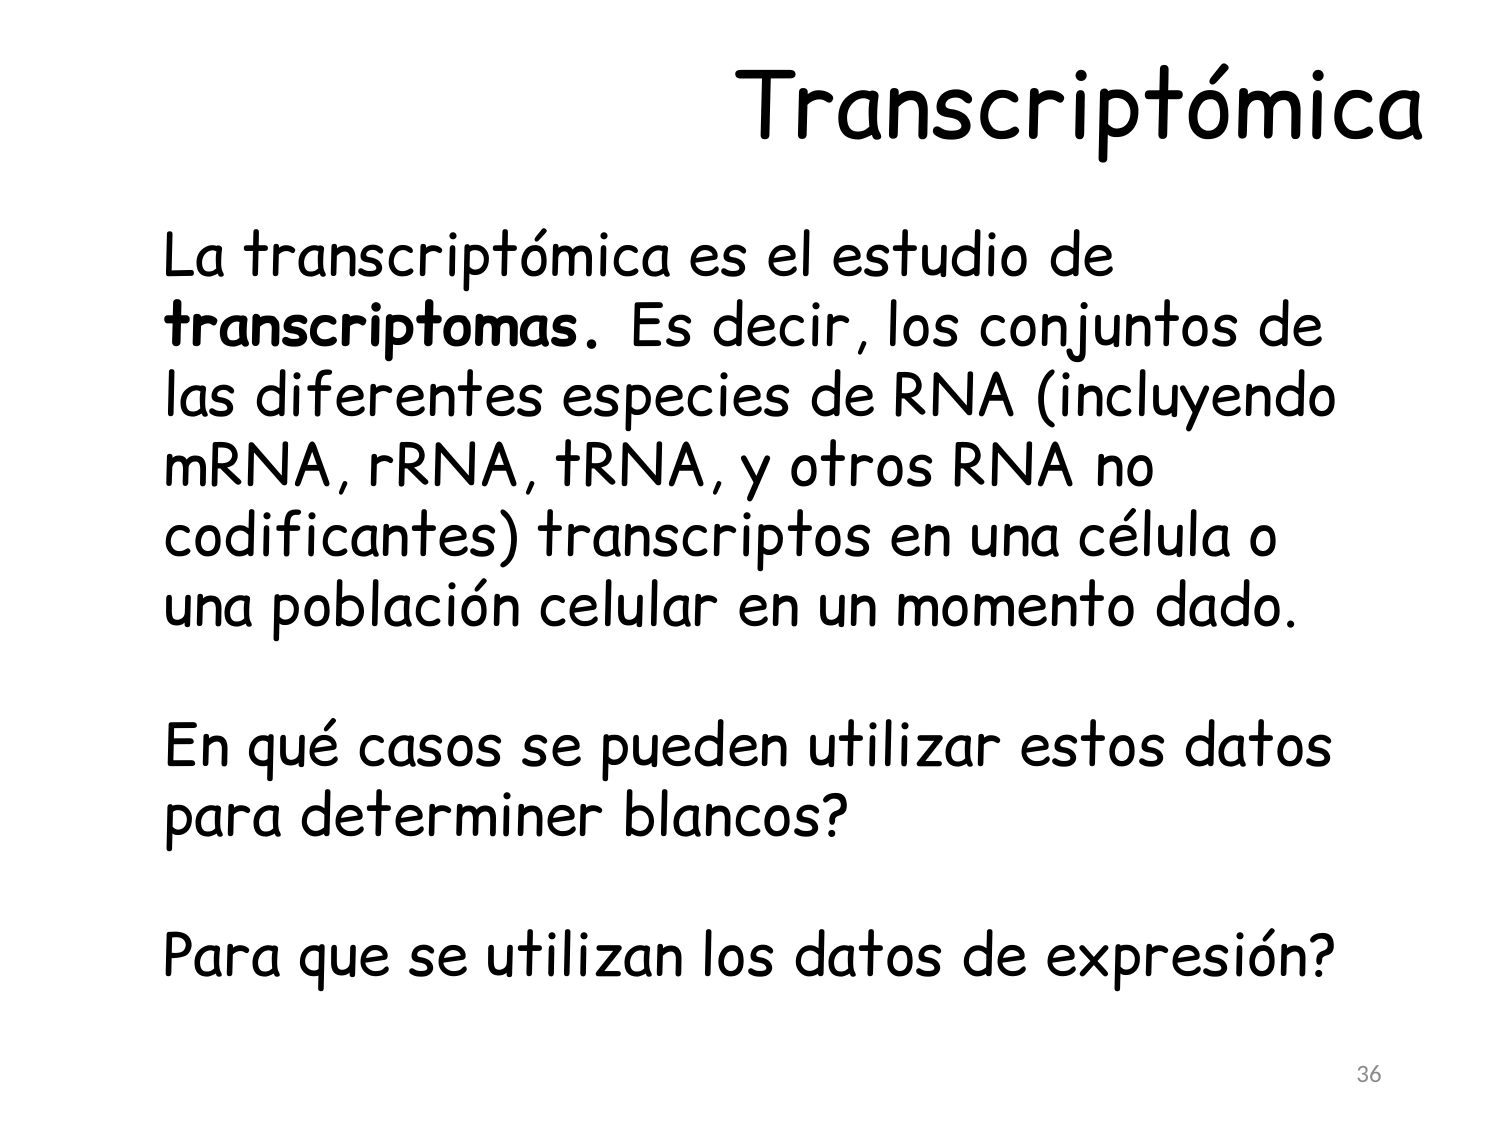

Transcriptómica
La transcriptómica es el estudio de transcriptomas. Es decir, los conjuntos de las diferentes especies de RNA (incluyendo mRNA, rRNA, tRNA, y otros RNA no codificantes) transcriptos en una célula o una población celular en un momento dado.

En qué casos se pueden utilizar estos datos para determiner blancos?

Para que se utilizan los datos de expresión?
36